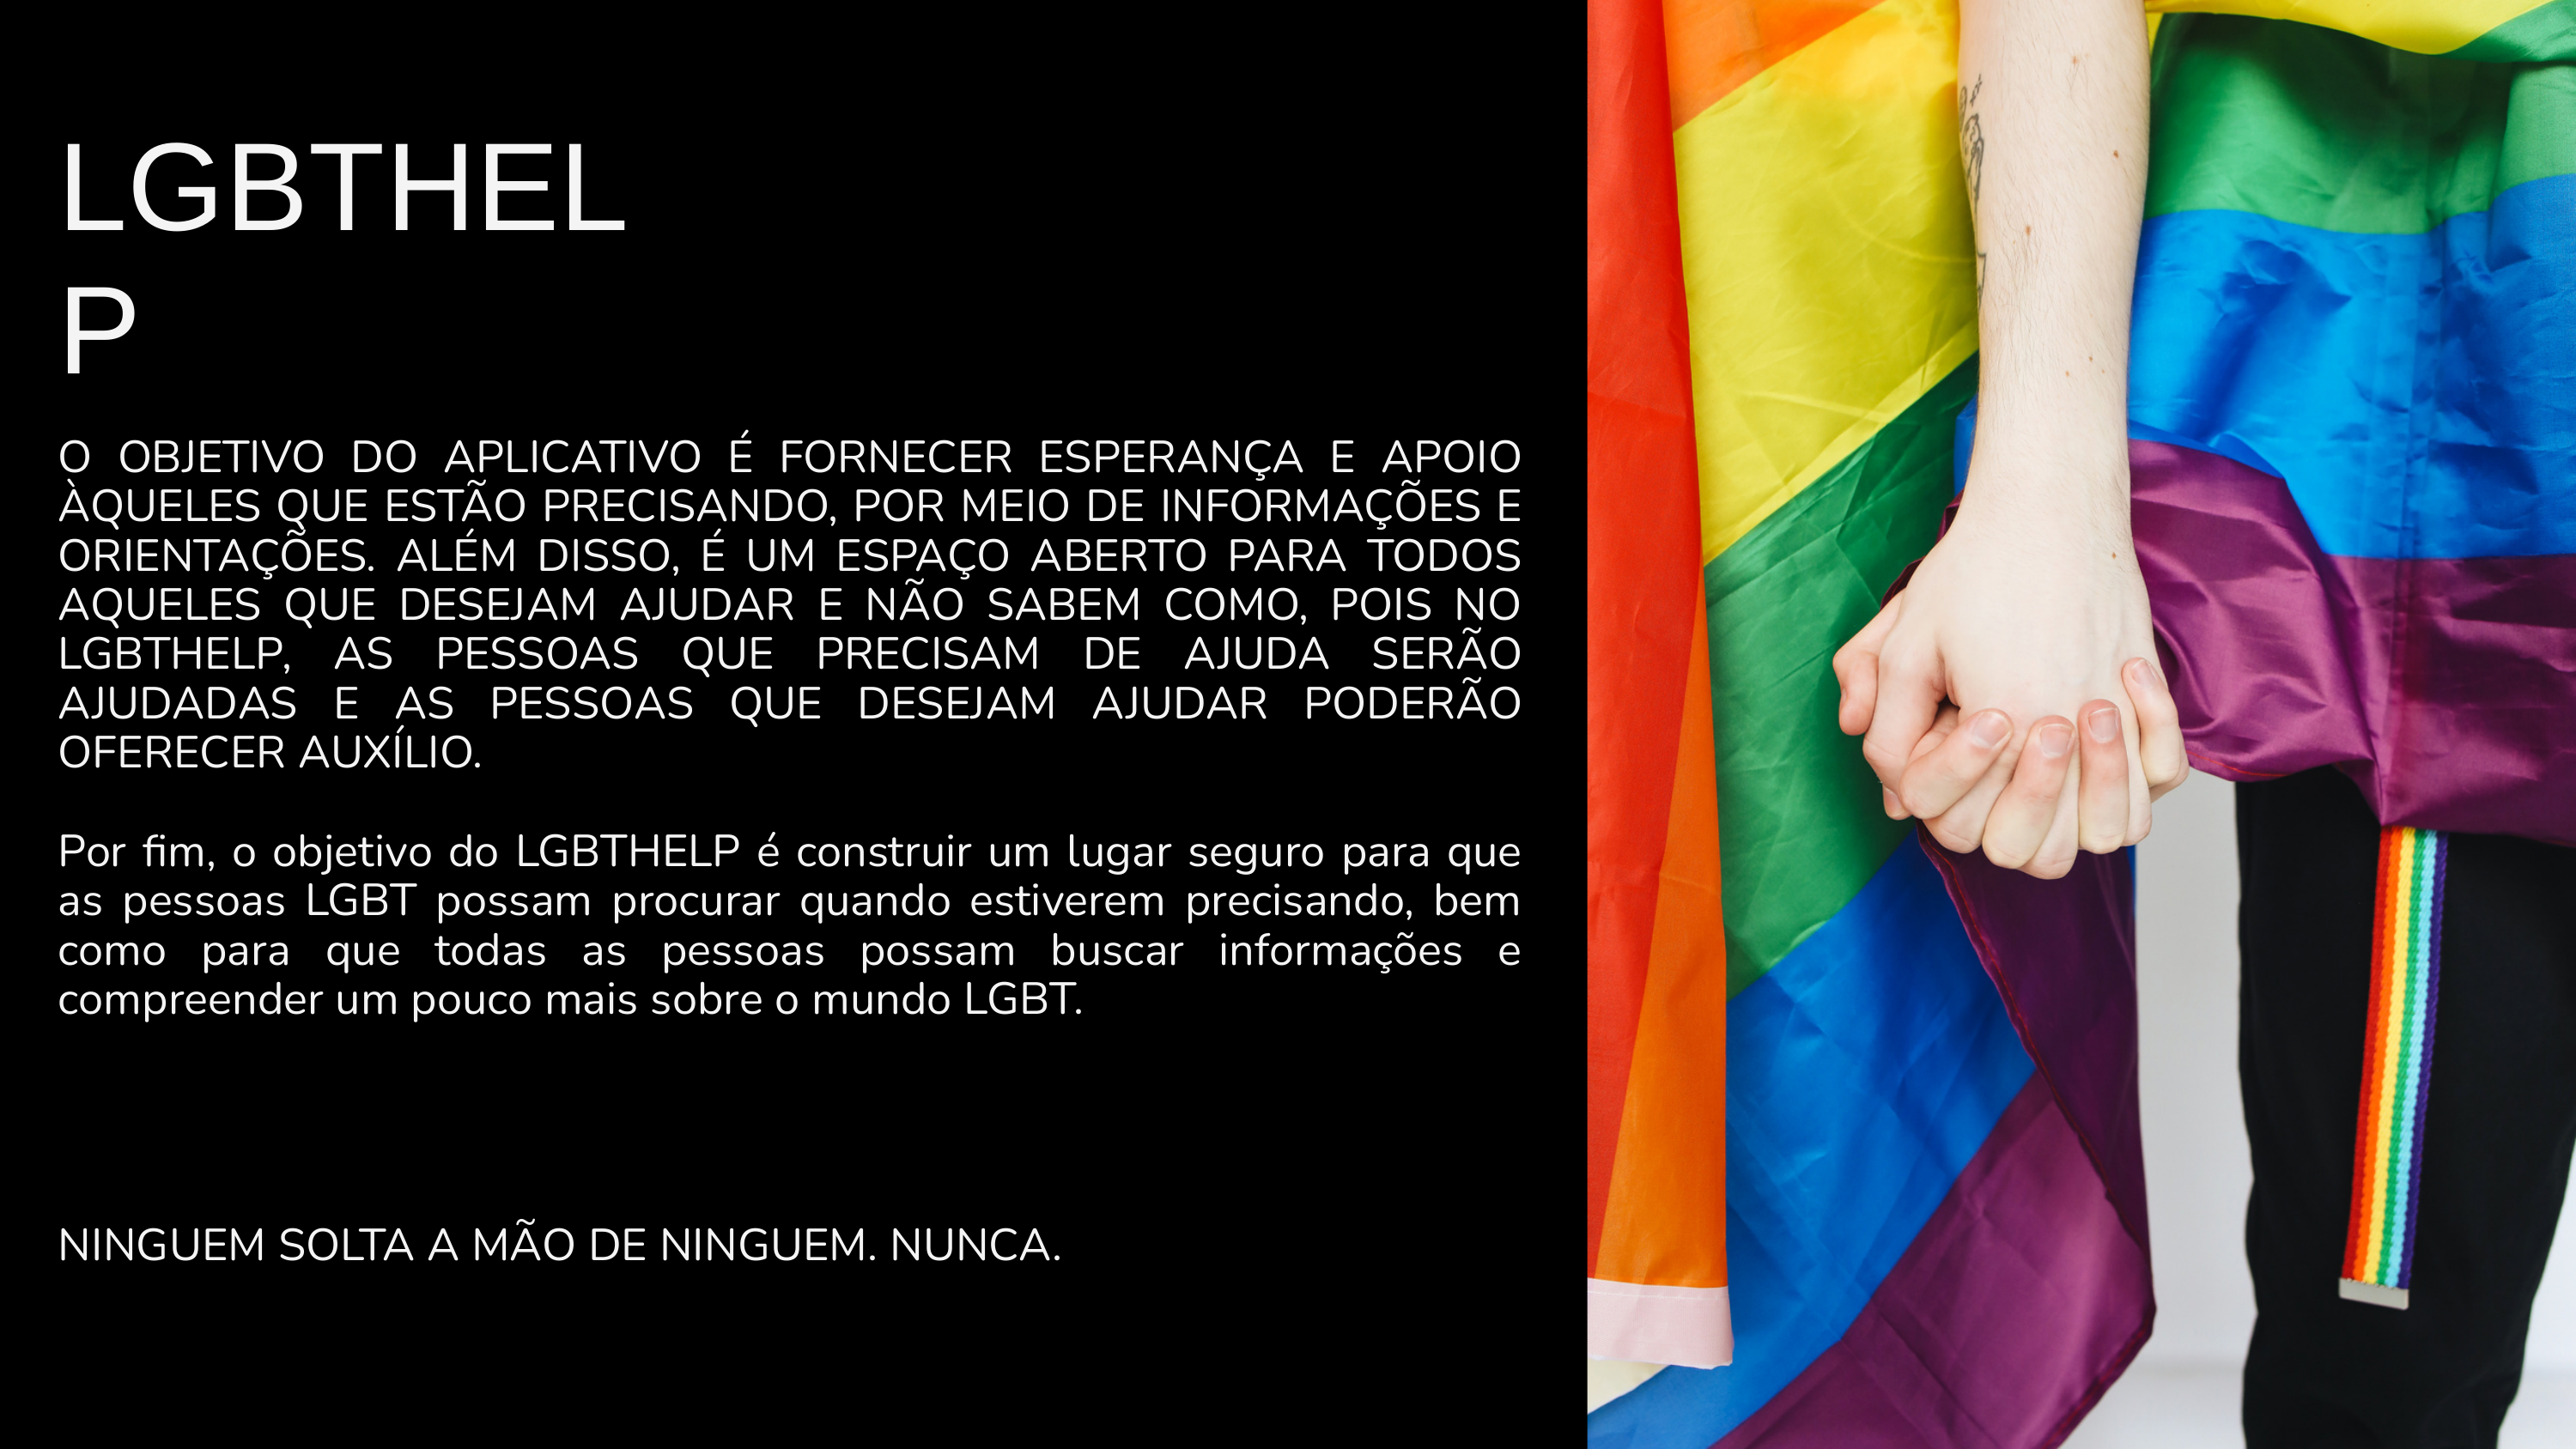

LGBTHELP
O OBJETIVO DO APLICATIVO É FORNECER ESPERANÇA E APOIO ÀQUELES QUE ESTÃO PRECISANDO, POR MEIO DE INFORMAÇÕES E ORIENTAÇÕES. ALÉM DISSO, É UM ESPAÇO ABERTO PARA TODOS AQUELES QUE DESEJAM AJUDAR E NÃO SABEM COMO, POIS NO LGBTHELP, AS PESSOAS QUE PRECISAM DE AJUDA SERÃO AJUDADAS E AS PESSOAS QUE DESEJAM AJUDAR PODERÃO OFERECER AUXÍLIO.

Por fim, o objetivo do LGBTHELP é construir um lugar seguro para que as pessoas LGBT possam procurar quando estiverem precisando, bem como para que todas as pessoas possam buscar informações e compreender um pouco mais sobre o mundo LGBT.

NINGUEM SOLTA A MÃO DE NINGUEM. NUNCA.